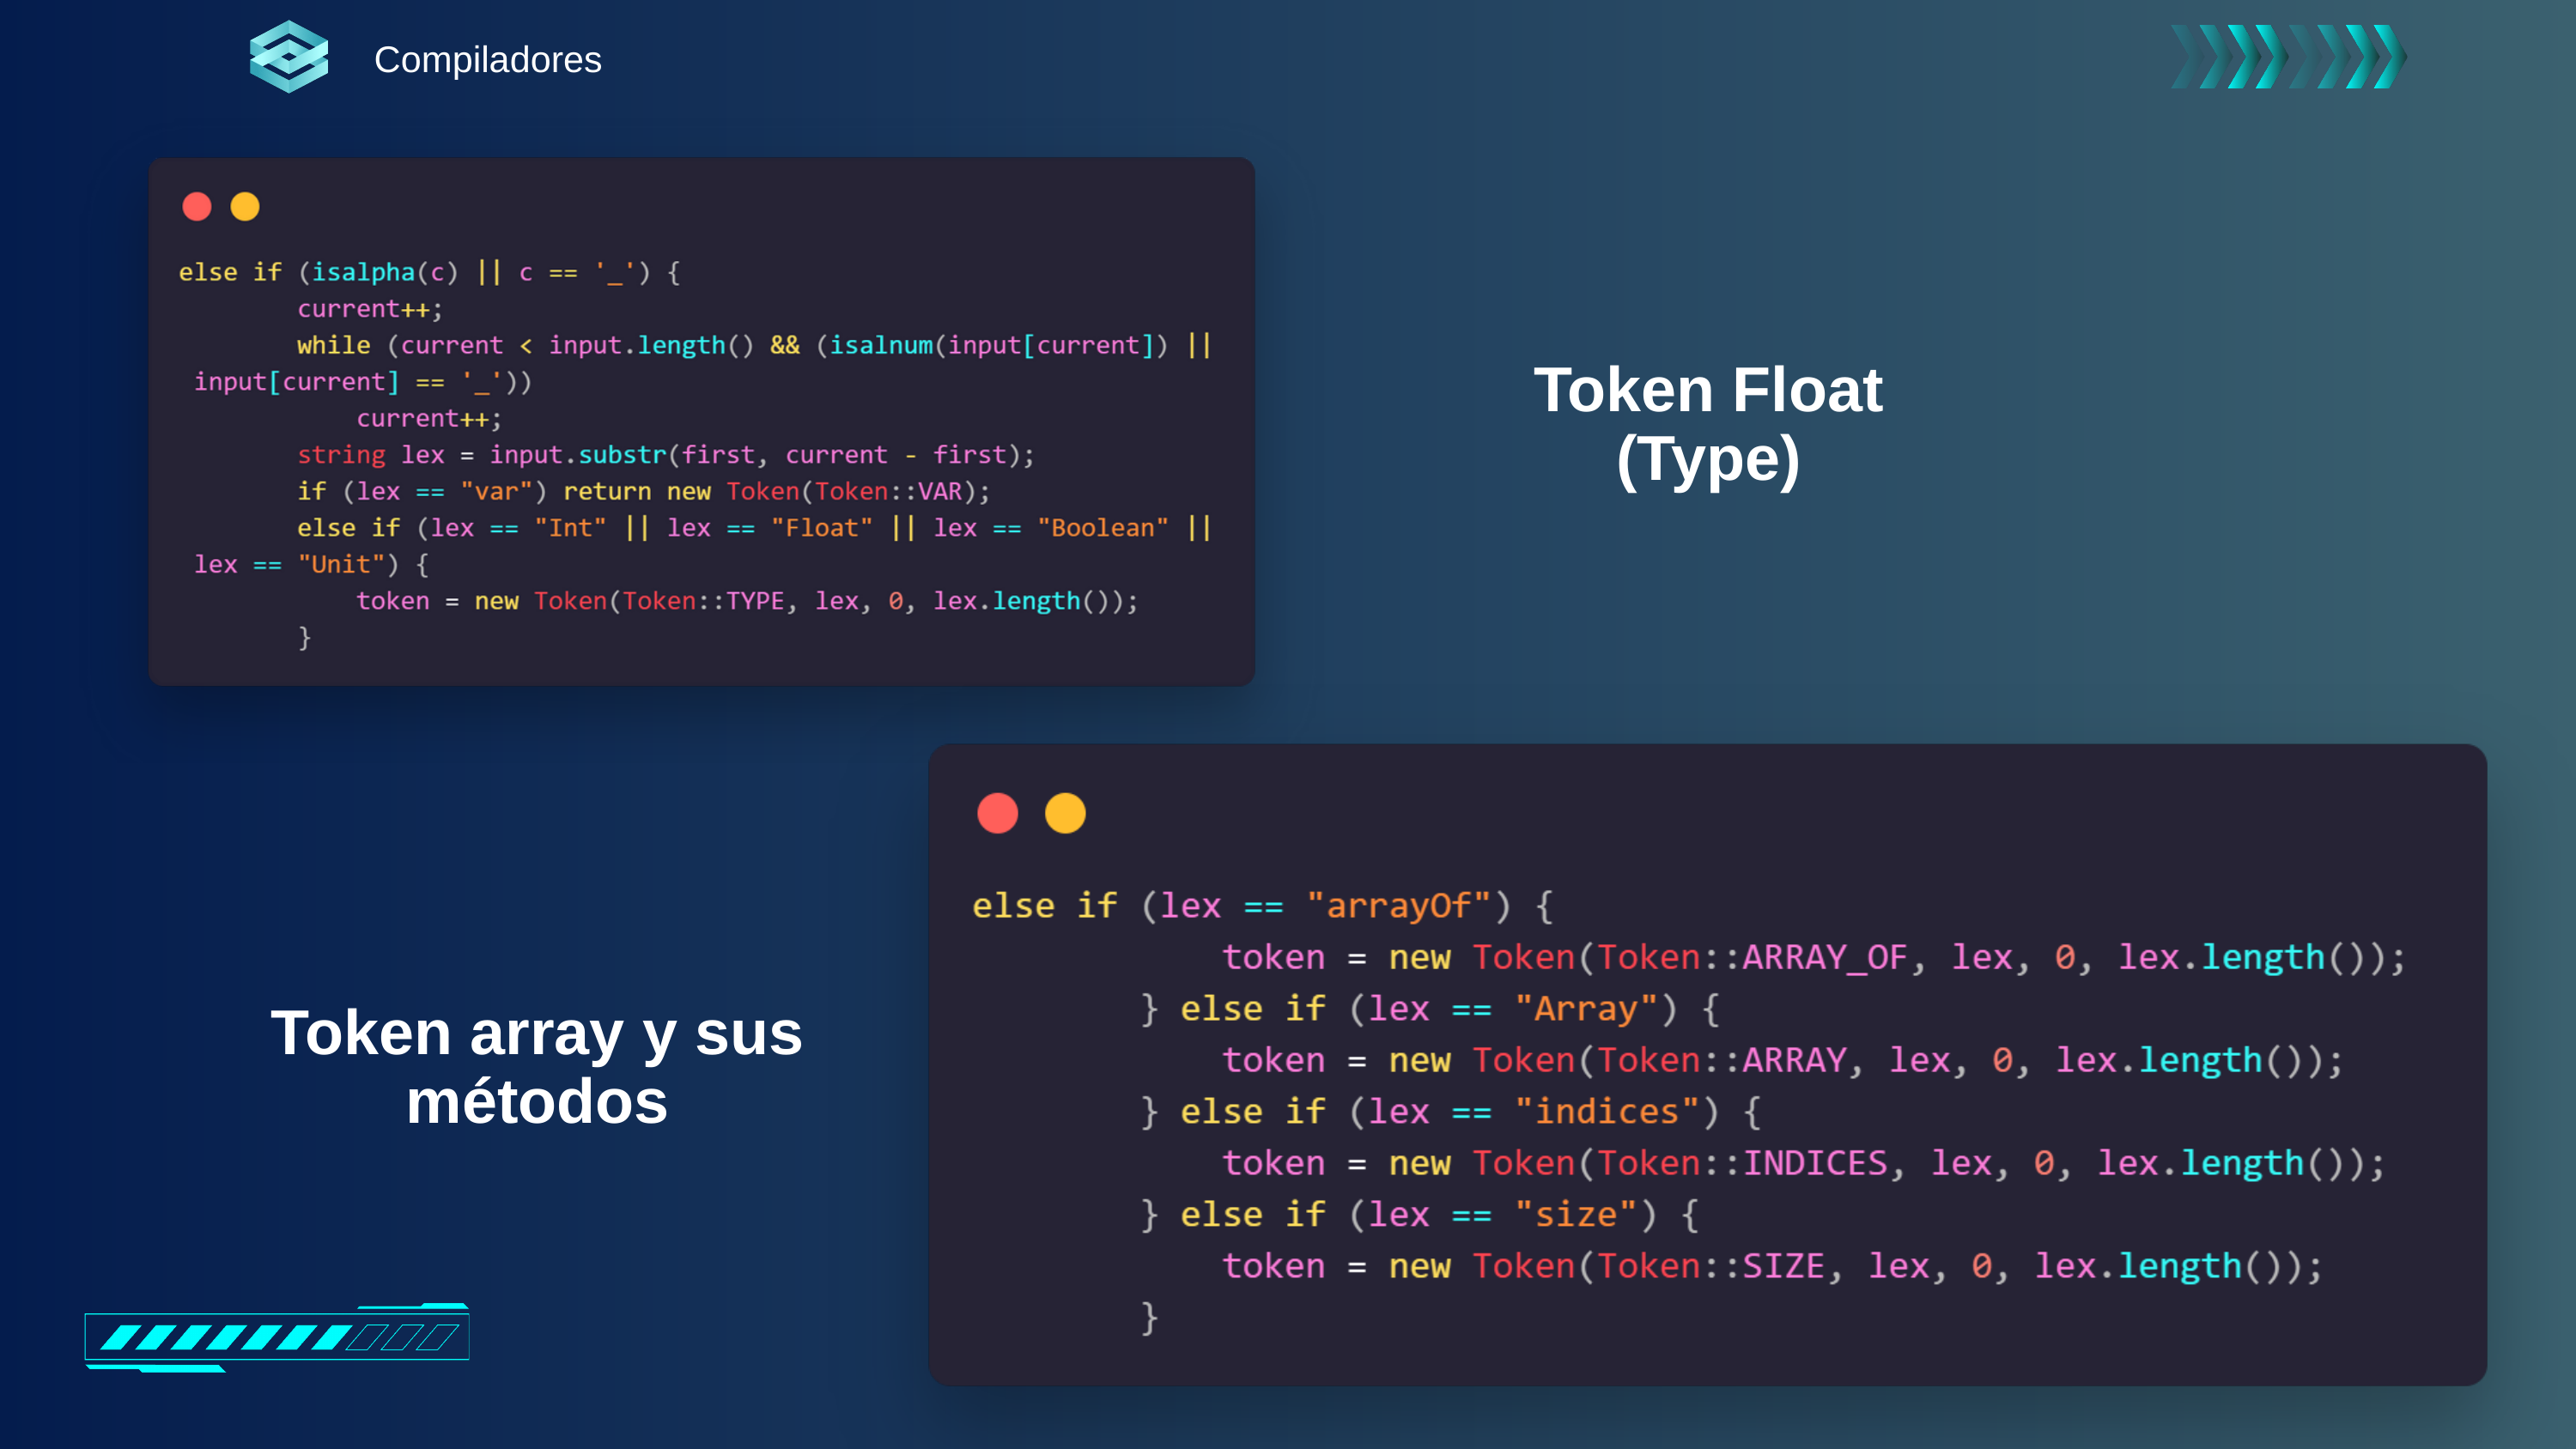

Compiladores

Token Float (Type)

Token array y sus métodos